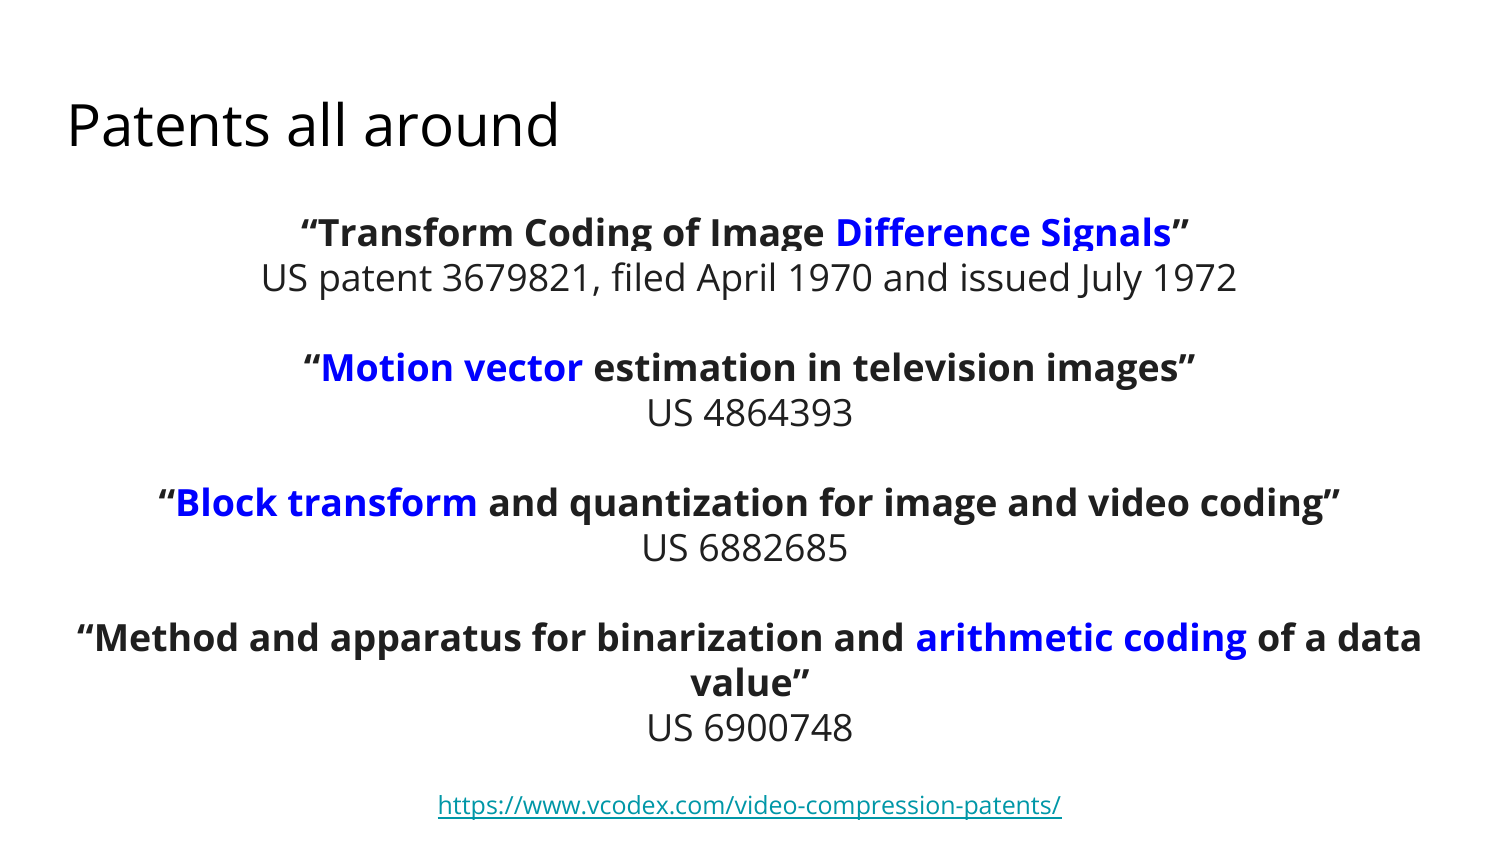

# Patents all around
“Transform Coding of Image Diﬀerence Signals”
US patent 3679821, filed April 1970 and issued July 1972

“Motion vector estimation in television images”
US 4864393

“Block transform and quantization for image and video coding”
US 6882685

“Method and apparatus for binarization and arithmetic coding of a data value”
US 6900748
https://www.vcodex.com/video-compression-patents/